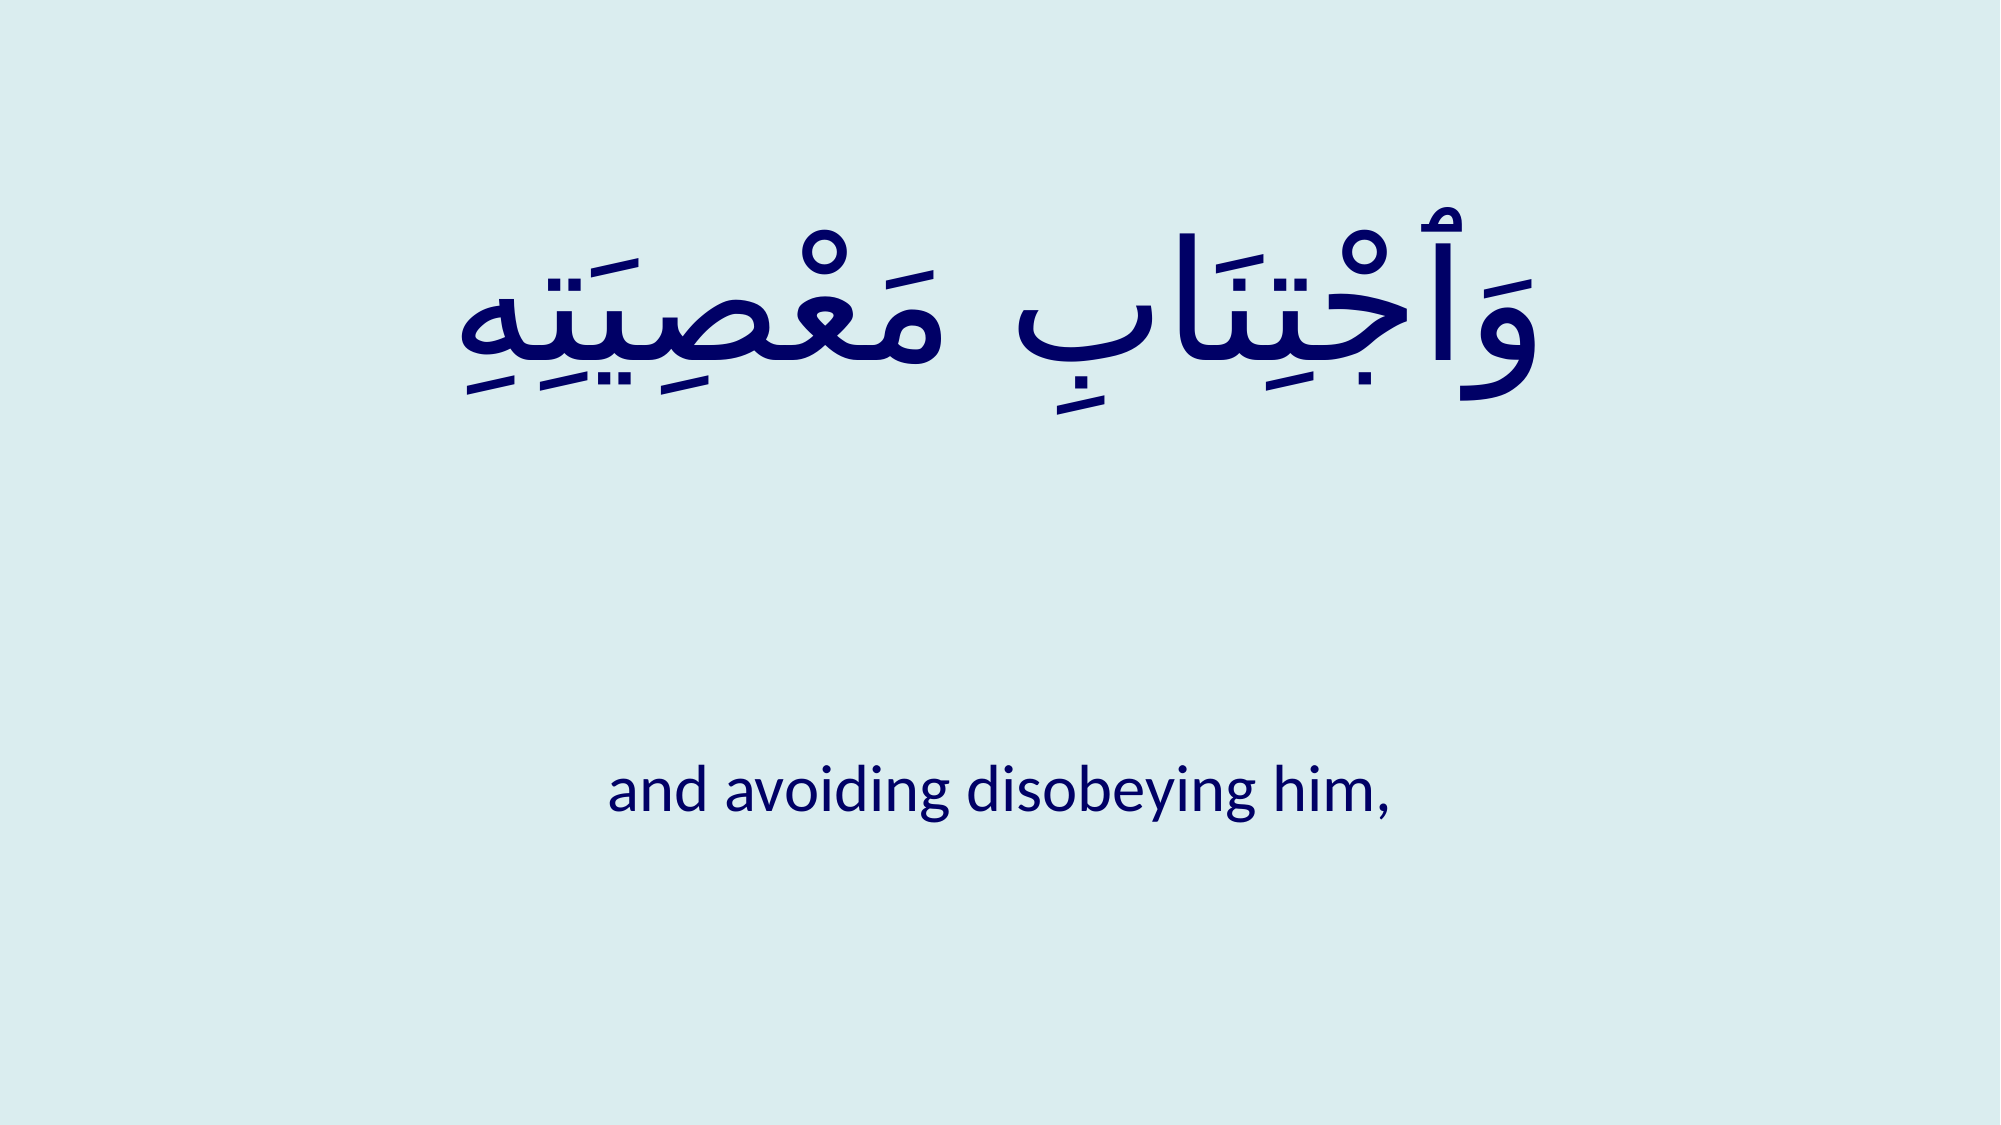

# وَٱجْتِنَابِ مَعْصِيَتِهِ
and avoiding disobeying him,